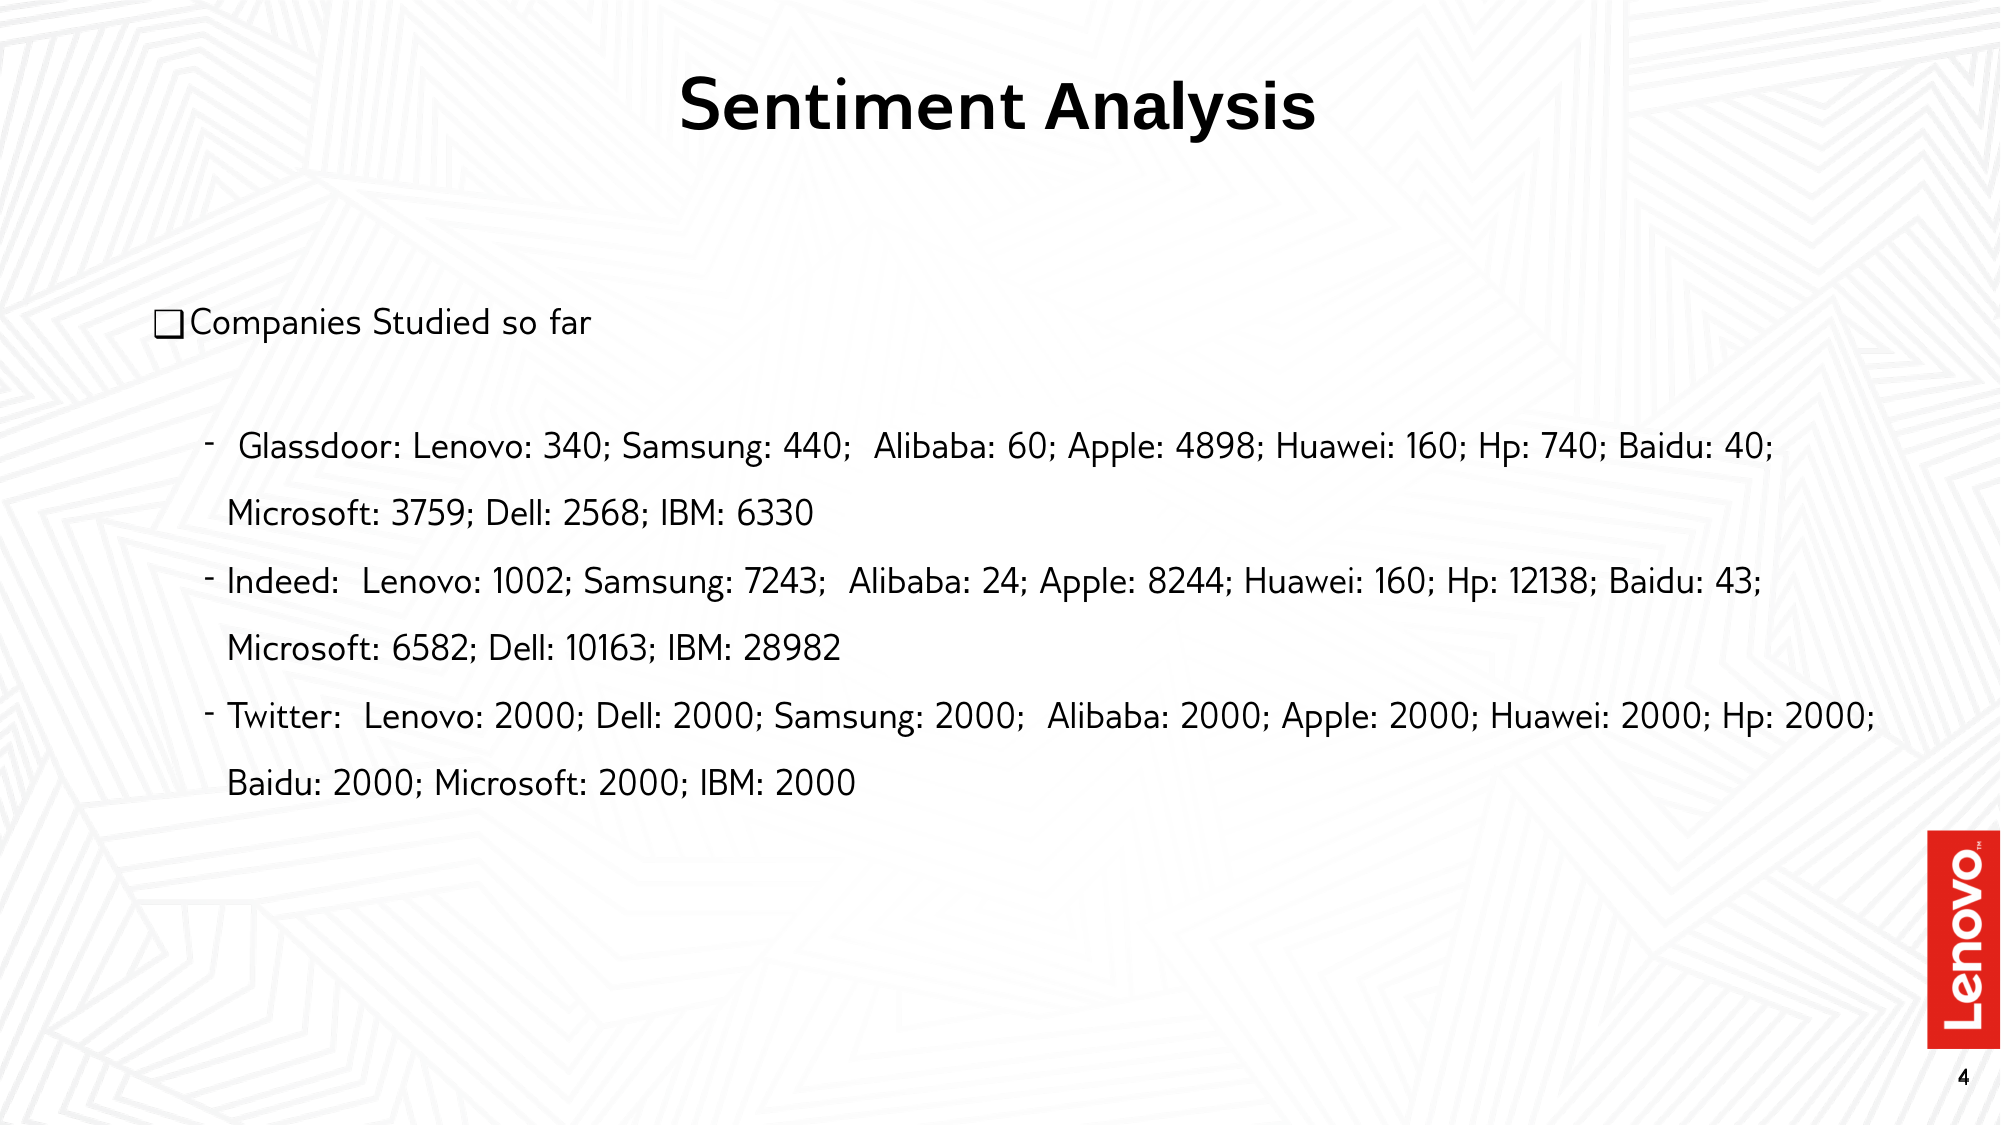

# Sentiment Analysis
Companies Studied so far

 Glassdoor: Lenovo: 340; Samsung: 440;  Alibaba: 60; Apple: 4898; Huawei: 160; Hp: 740; Baidu: 40; Microsoft: 3759; Dell: 2568; IBM: 6330
Indeed:  Lenovo: 1002; Samsung: 7243;  Alibaba: 24; Apple: 8244; Huawei: 160; Hp: 12138; Baidu: 43; Microsoft: 6582; Dell: 10163; IBM: 28982
Twitter:  Lenovo: 2000; Dell: 2000; Samsung: 2000;  Alibaba: 2000; Apple: 2000; Huawei: 2000; Hp: 2000; Baidu: 2000; Microsoft: 2000; IBM: 2000

4